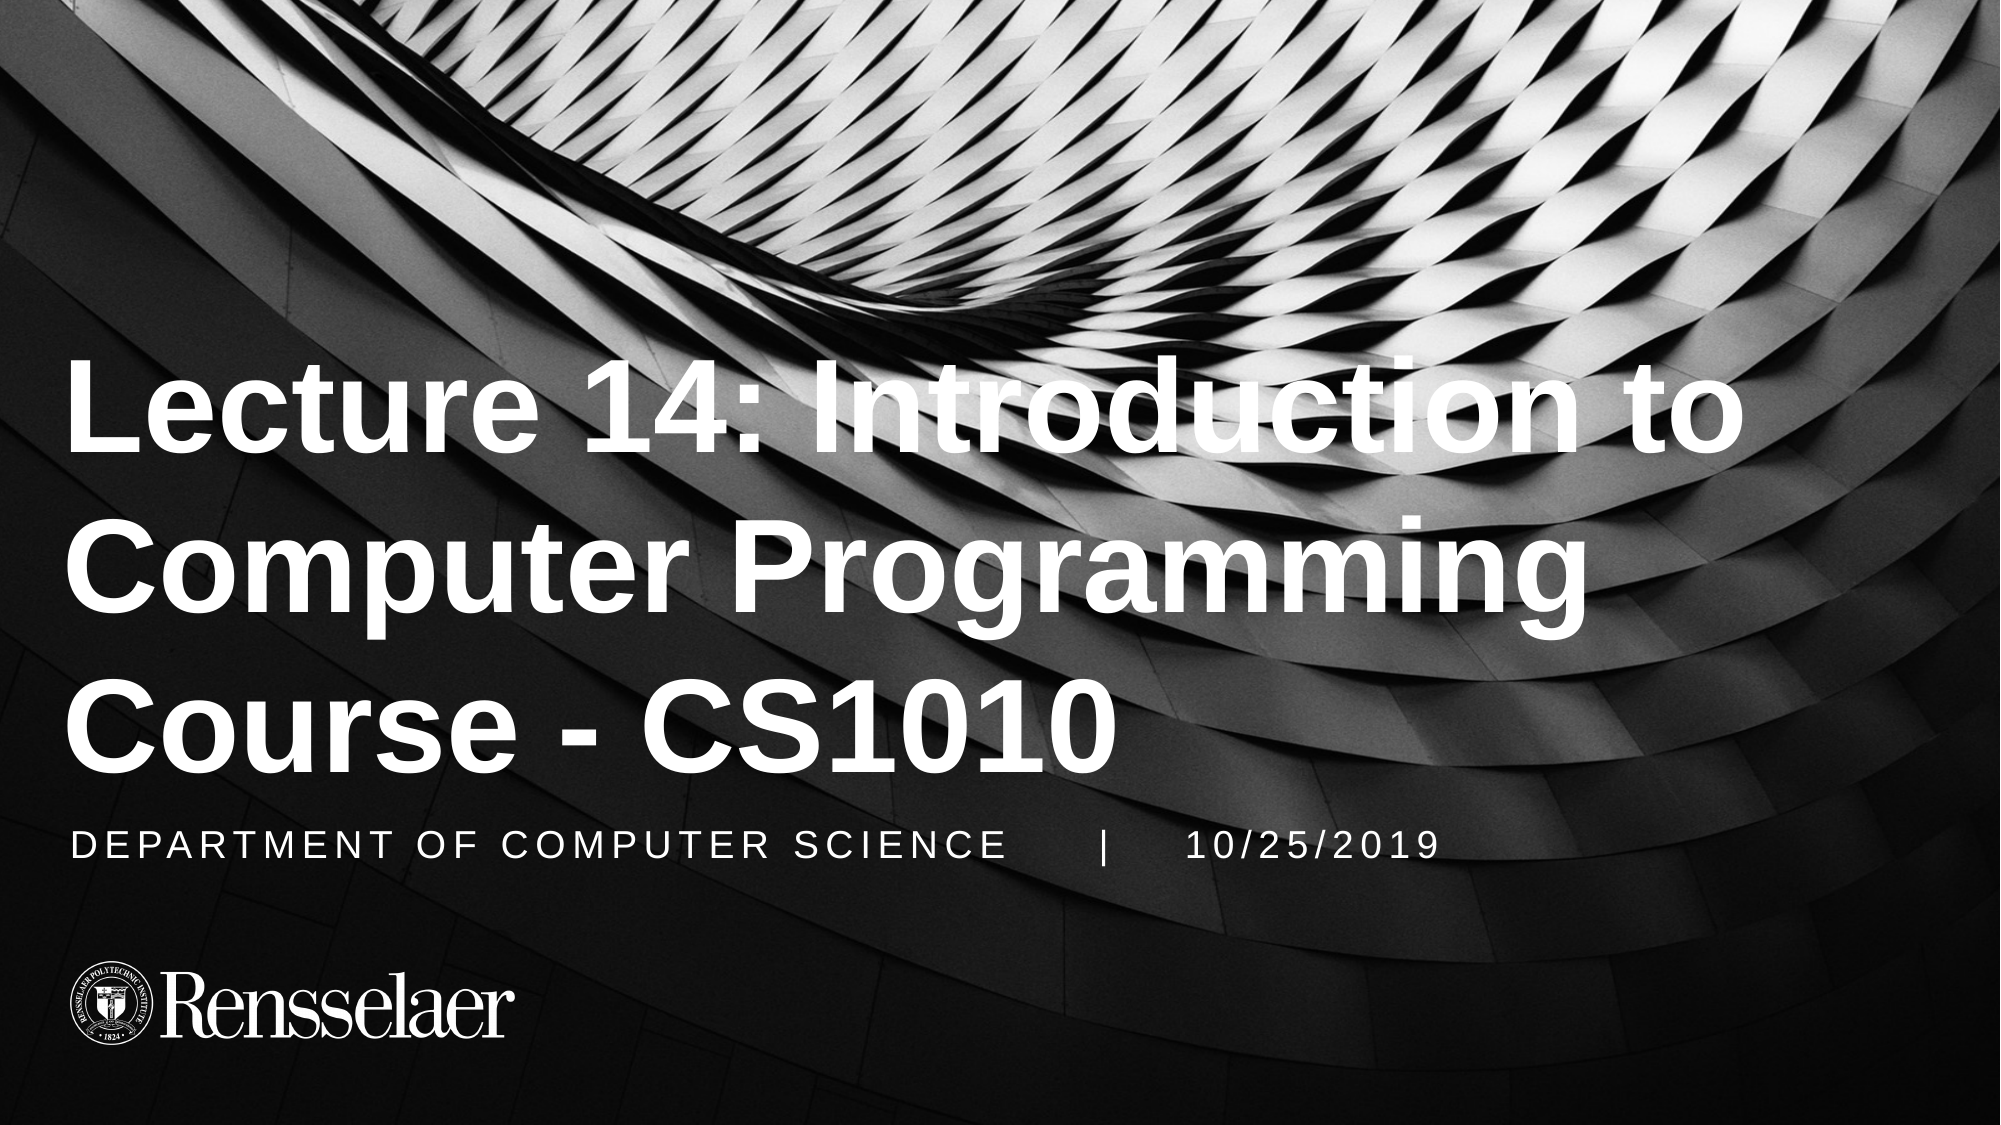

# Lecture 14: Introduction to Computer Programming Course - CS1010
DEPARTMENT OF COMPUTER SCIENCE     |    10/25/2019